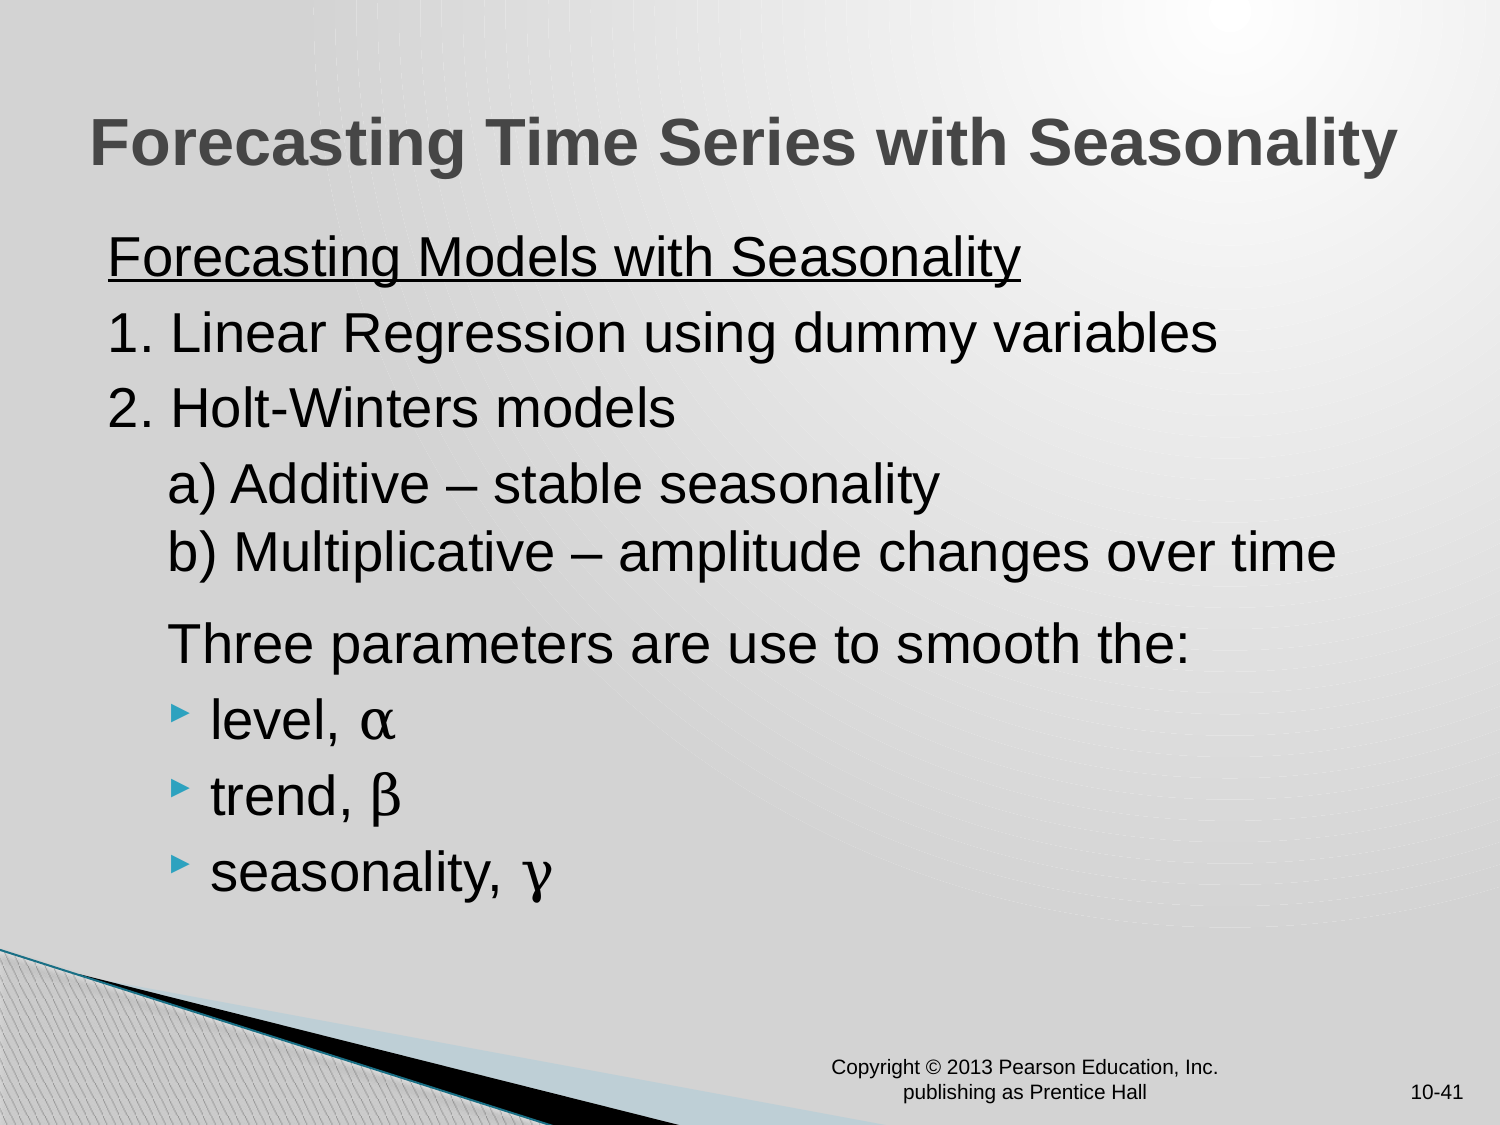

# Forecasting Time Series with Seasonality
Forecasting Models with Seasonality
1. Linear Regression using dummy variables
2. Holt-Winters models
a) Additive – stable seasonality
b) Multiplicative – amplitude changes over time
Three parameters are use to smooth the:
level, α
trend, β
seasonality, γ
Copyright © 2013 Pearson Education, Inc. publishing as Prentice Hall
10-41